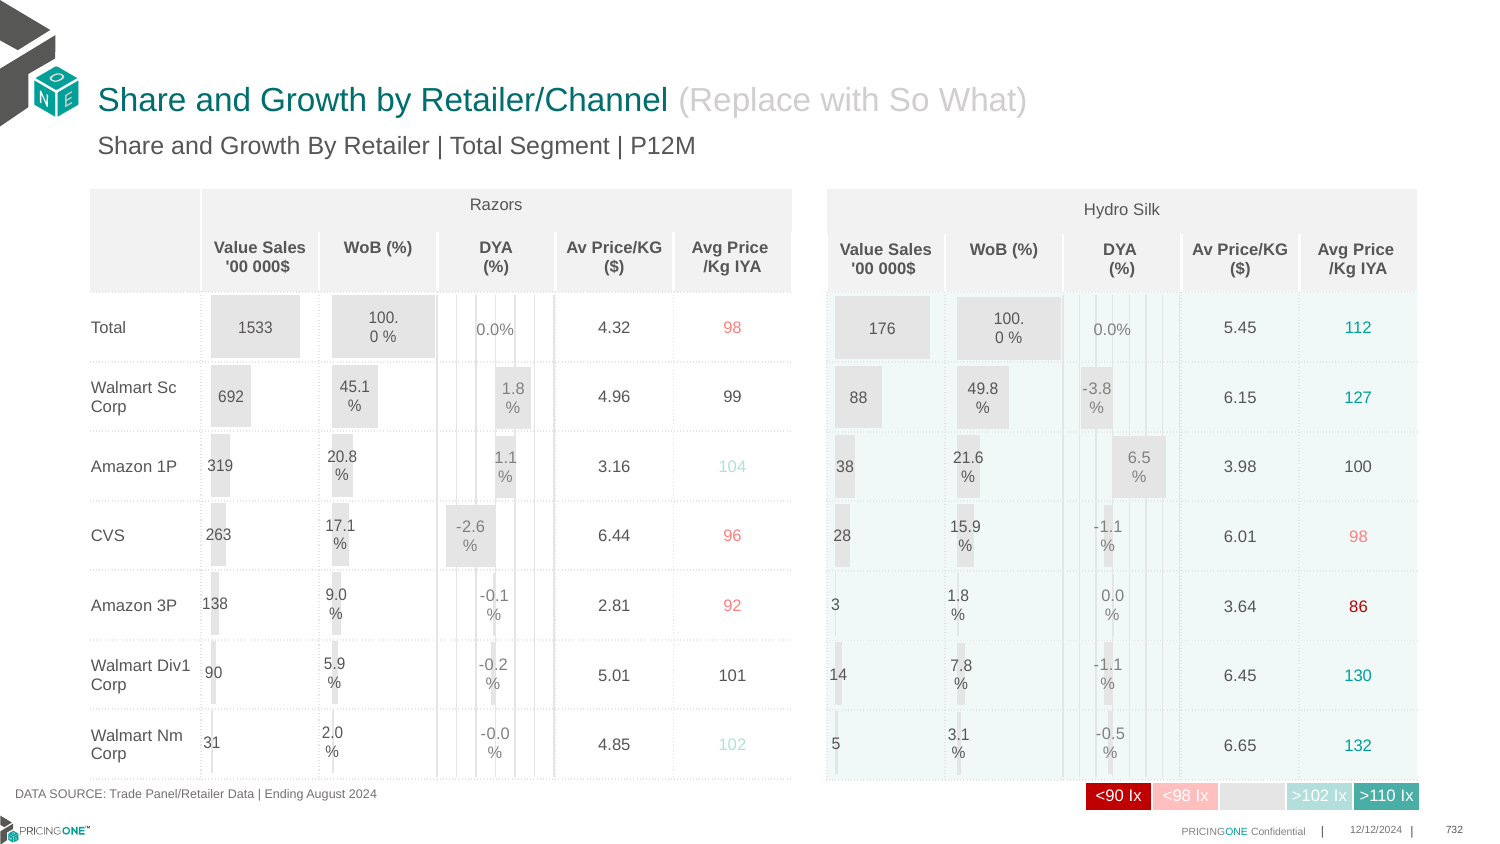

# Share and Growth by Retailer/Channel (Replace with So What)
Share and Growth By Retailer | Total Segment | P12M
|  | Razors | Total Category |  |  |  |
| --- | --- | --- | --- | --- | --- |
|  | Value Sales '00 000$ | WoB (%) | DYA (%) | Av Price/KG ($) | Avg Price /Kg IYA |
| Total |  |  |  | 4.32 | 98 |
| Walmart Sc Corp |  |  |  | 4.96 | 99 |
| Amazon 1P |  |  |  | 3.16 | 104 |
| CVS |  |  |  | 6.44 | 96 |
| Amazon 3P |  |  |  | 2.81 | 92 |
| Walmart Div1 Corp |  |  |  | 5.01 | 101 |
| Walmart Nm Corp |  |  |  | 4.85 | 102 |
| Hydro Silk | Client |  |  |  |
| --- | --- | --- | --- | --- |
| Value Sales '00 000$ | WoB (%) | DYA (%) | Av Price/KG ($) | Avg Price /Kg IYA |
|  |  |  | 5.45 | 112 |
|  |  |  | 6.15 | 127 |
|  |  |  | 3.98 | 100 |
|  |  |  | 6.01 | 98 |
|  |  |  | 3.64 | 86 |
|  |  |  | 6.45 | 130 |
|  |  |  | 6.65 | 132 |

### Chart

| Category | Value Sales |
|---|---|
| Grand Total | 153286596.0 |
| Walmart Sc Corp | 69157860.0 |
| Amazon 1P | 31855451.0 |
| CVS | 26280011.0 |
| Amazon 3P | 13838857.0 |
| Walmart Div1 Corp | 9038227.0 |
| Walmart Nm Corp | 3116190.0 |

### Chart

| Category | Trade WoB % |
|---|---|
| Grand Total | 1.0 |
| Walmart Sc Corp | 0.4511670413765337 |
| Amazon 1P | 0.207816285515271 |
| CVS | 0.17144363359729117 |
| Amazon 3P | 0.09028093363101364 |
| Walmart Div1 Corp | 0.058962931109775574 |
| Walmart Nm Corp | 0.02032917477011493 |

### Chart

| Category | Value Sales |
|---|---|
| Grand Total | 17644233.0 |
| Walmart Sc Corp | 8787118.0 |
| Amazon 1P | 3809675.0 |
| CVS | 2798589.0 |
| Amazon 3P | 325586.0 |
| Walmart Div1 Corp | 1374615.0 |
| Walmart Nm Corp | 548650.0 |

### Chart

| Category | Trade WoB % |
|---|---|
| Grand Total | 1.0 |
| Walmart Sc Corp | 0.4980164340382492 |
| Amazon 1P | 0.2159161579877119 |
| CVS | 0.15861210855694322 |
| Amazon 3P | 0.01845282818471055 |
| Walmart Div1 Corp | 0.07790732530000029 |
| Walmart Nm Corp | 0.03109514593238482 |

### Chart

| Category | Trade WoB % DYA |
|---|---|
| Grand Total | 0.0 |
| Walmart Sc Corp | 0.018438547611986156 |
| Amazon 1P | 0.010713415491737932 |
| CVS | -0.025569276498935367 |
| Amazon 3P | -0.0011501841778058935 |
| Walmart Div1 Corp | -0.0021815149774160186 |
| Walmart Nm Corp | -0.0002509874495667981 |

### Chart

| Category | Trade WoB % DYA |
|---|---|
| Grand Total | 0.0 |
| Walmart Sc Corp | -0.03757306358479501 |
| Amazon 1P | 0.06450315128440309 |
| CVS | -0.01079322970116775 |
| Amazon 3P | 0.00011679505527386821 |
| Walmart Div1 Corp | -0.011059166536200926 |
| Walmart Nm Corp | -0.005194486517513343 |
DATA SOURCE: Trade Panel/Retailer Data | Ending August 2024
| <90 Ix | <98 Ix |  | >102 Ix | >110 Ix |
| --- | --- | --- | --- | --- |

12/12/2024
732